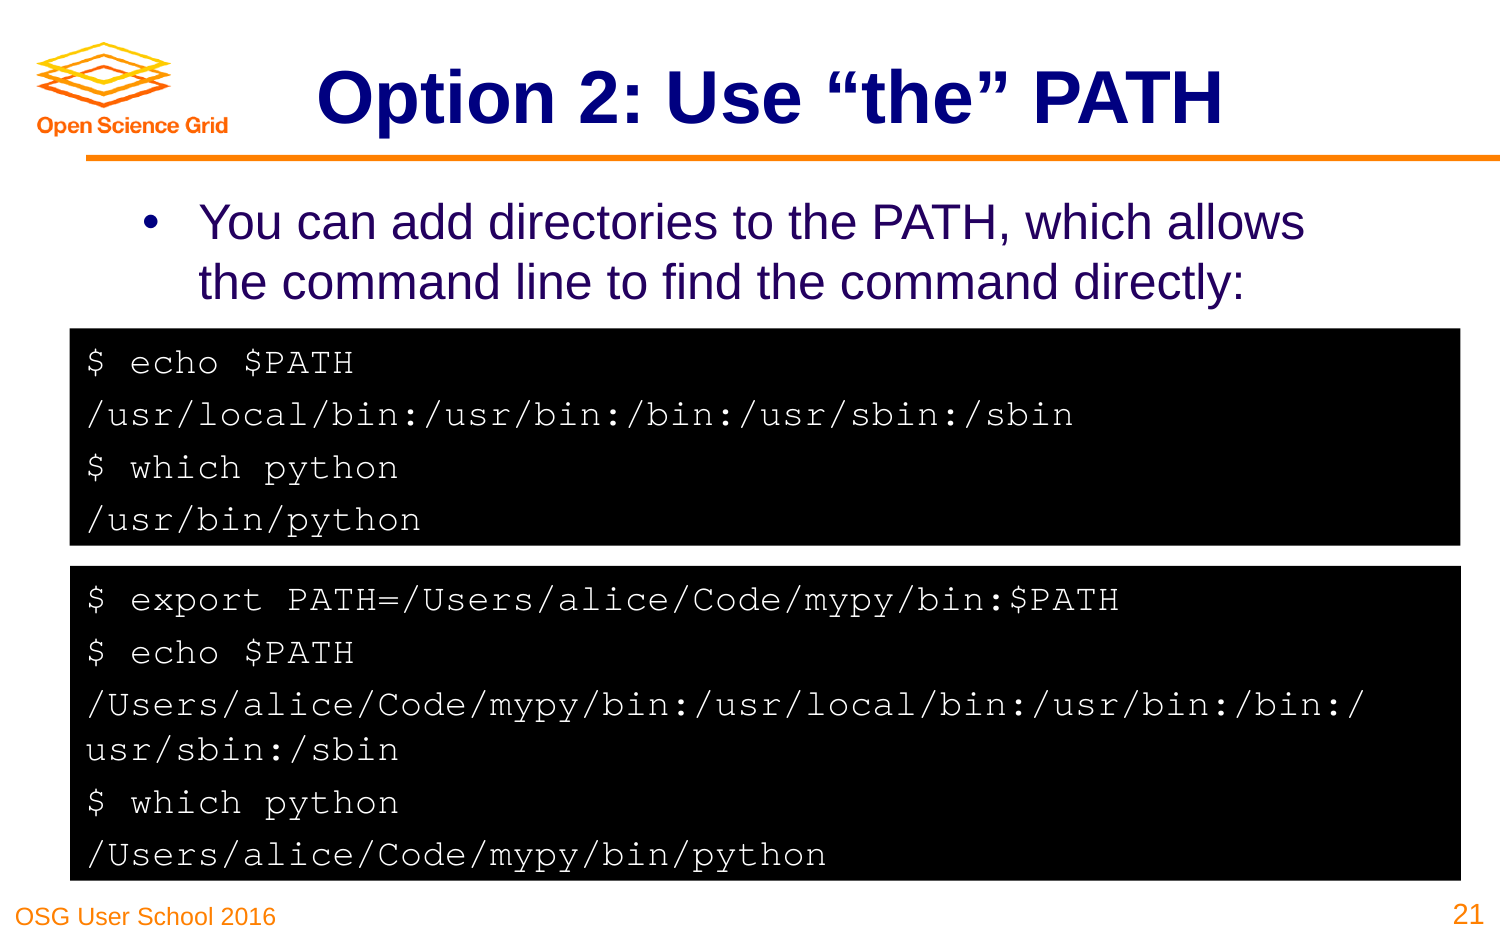

# Option 2: Use “the” PATH
You can add directories to the PATH, which allows the command line to find the command directly:
$ echo $PATH
/usr/local/bin:/usr/bin:/bin:/usr/sbin:/sbin
$ which python
/usr/bin/python
$ export PATH=/Users/alice/Code/mypy/bin:$PATH
$ echo $PATH
/Users/alice/Code/mypy/bin:/usr/local/bin:/usr/bin:/bin:/usr/sbin:/sbin
$ which python
/Users/alice/Code/mypy/bin/python
21